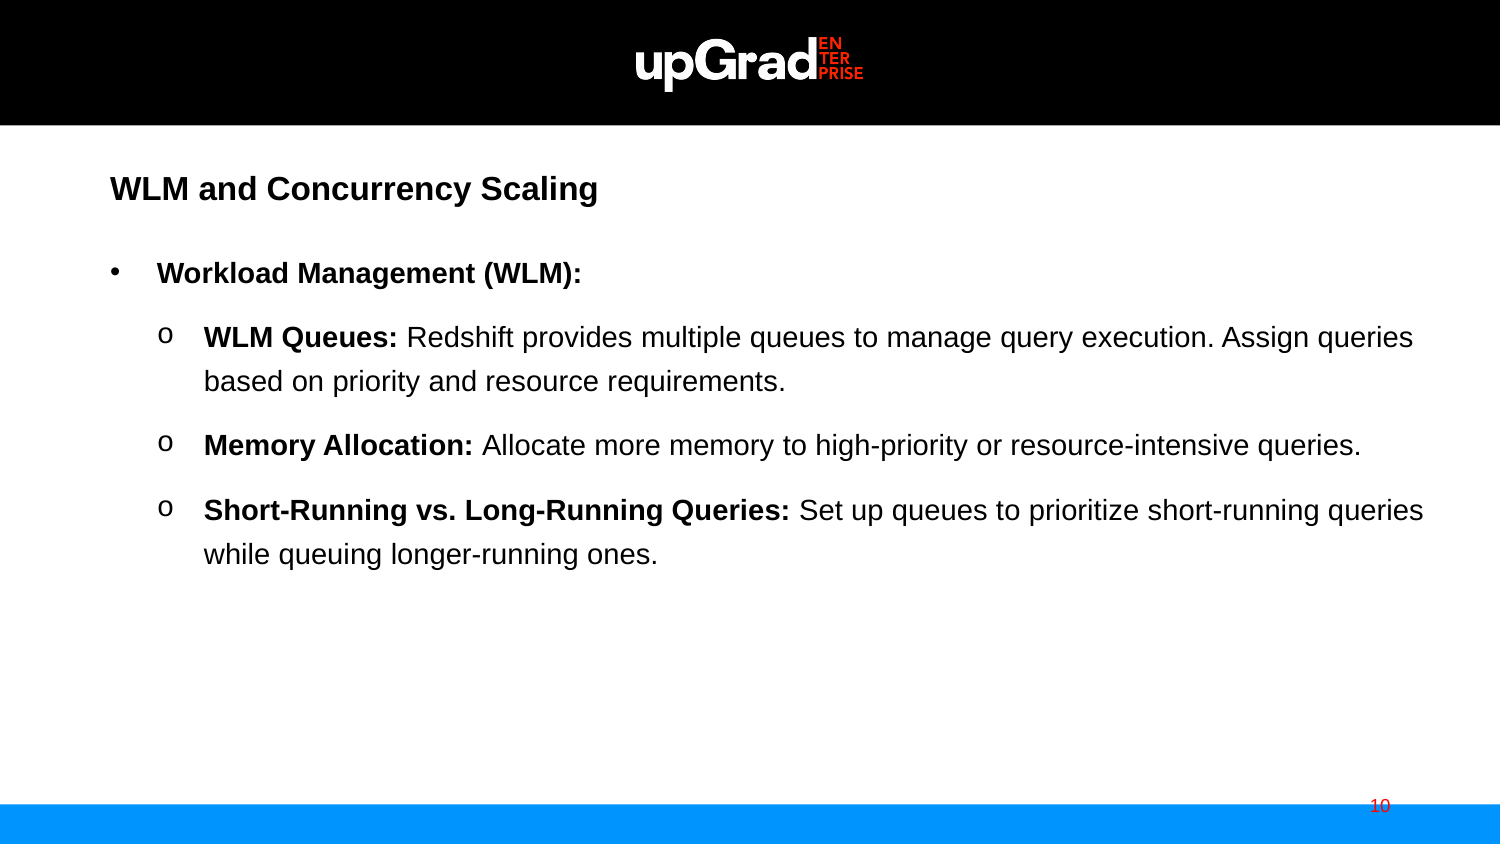

WLM and Concurrency Scaling
Workload Management (WLM):
WLM Queues: Redshift provides multiple queues to manage query execution. Assign queries based on priority and resource requirements.
Memory Allocation: Allocate more memory to high-priority or resource-intensive queries.
Short-Running vs. Long-Running Queries: Set up queues to prioritize short-running queries while queuing longer-running ones.
10